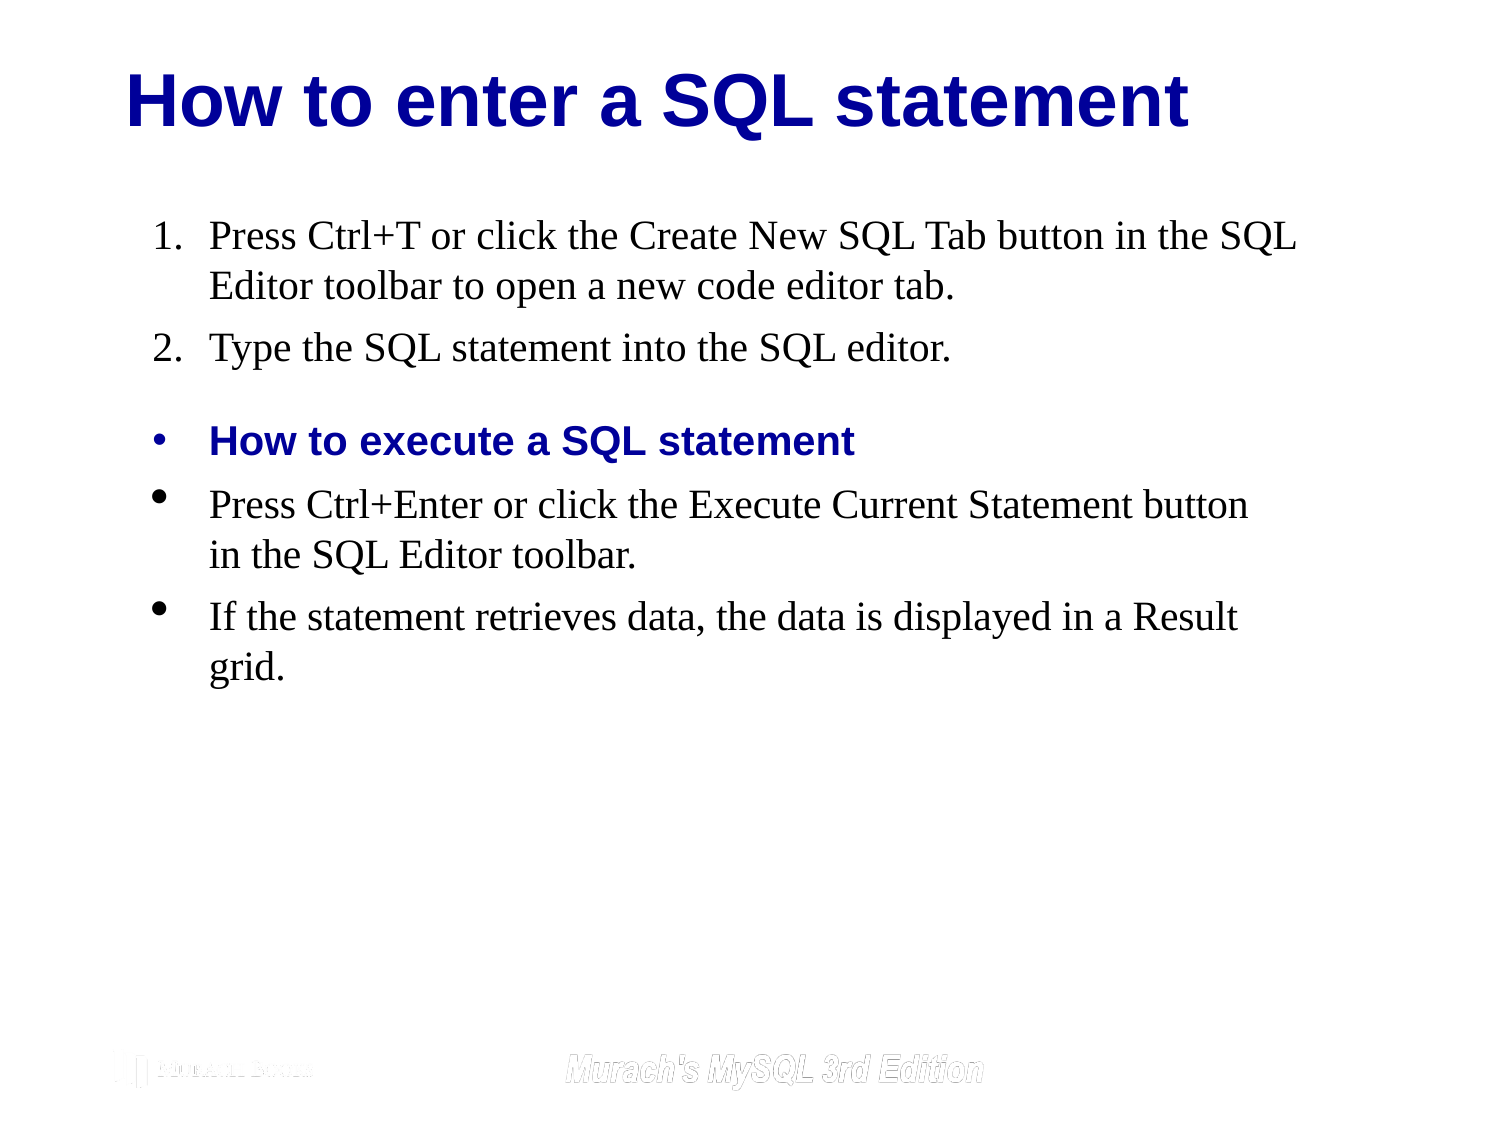

# How to enter a SQL statement
Press Ctrl+T or click the Create New SQL Tab button in the SQL Editor toolbar to open a new code editor tab.
Type the SQL statement into the SQL editor.
How to execute a SQL statement
Press Ctrl+Enter or click the Execute Current Statement button in the SQL Editor toolbar.
If the statement retrieves data, the data is displayed in a Result grid.

© 2019, Mike Murach & Associates, Inc.

C2, Slide 58